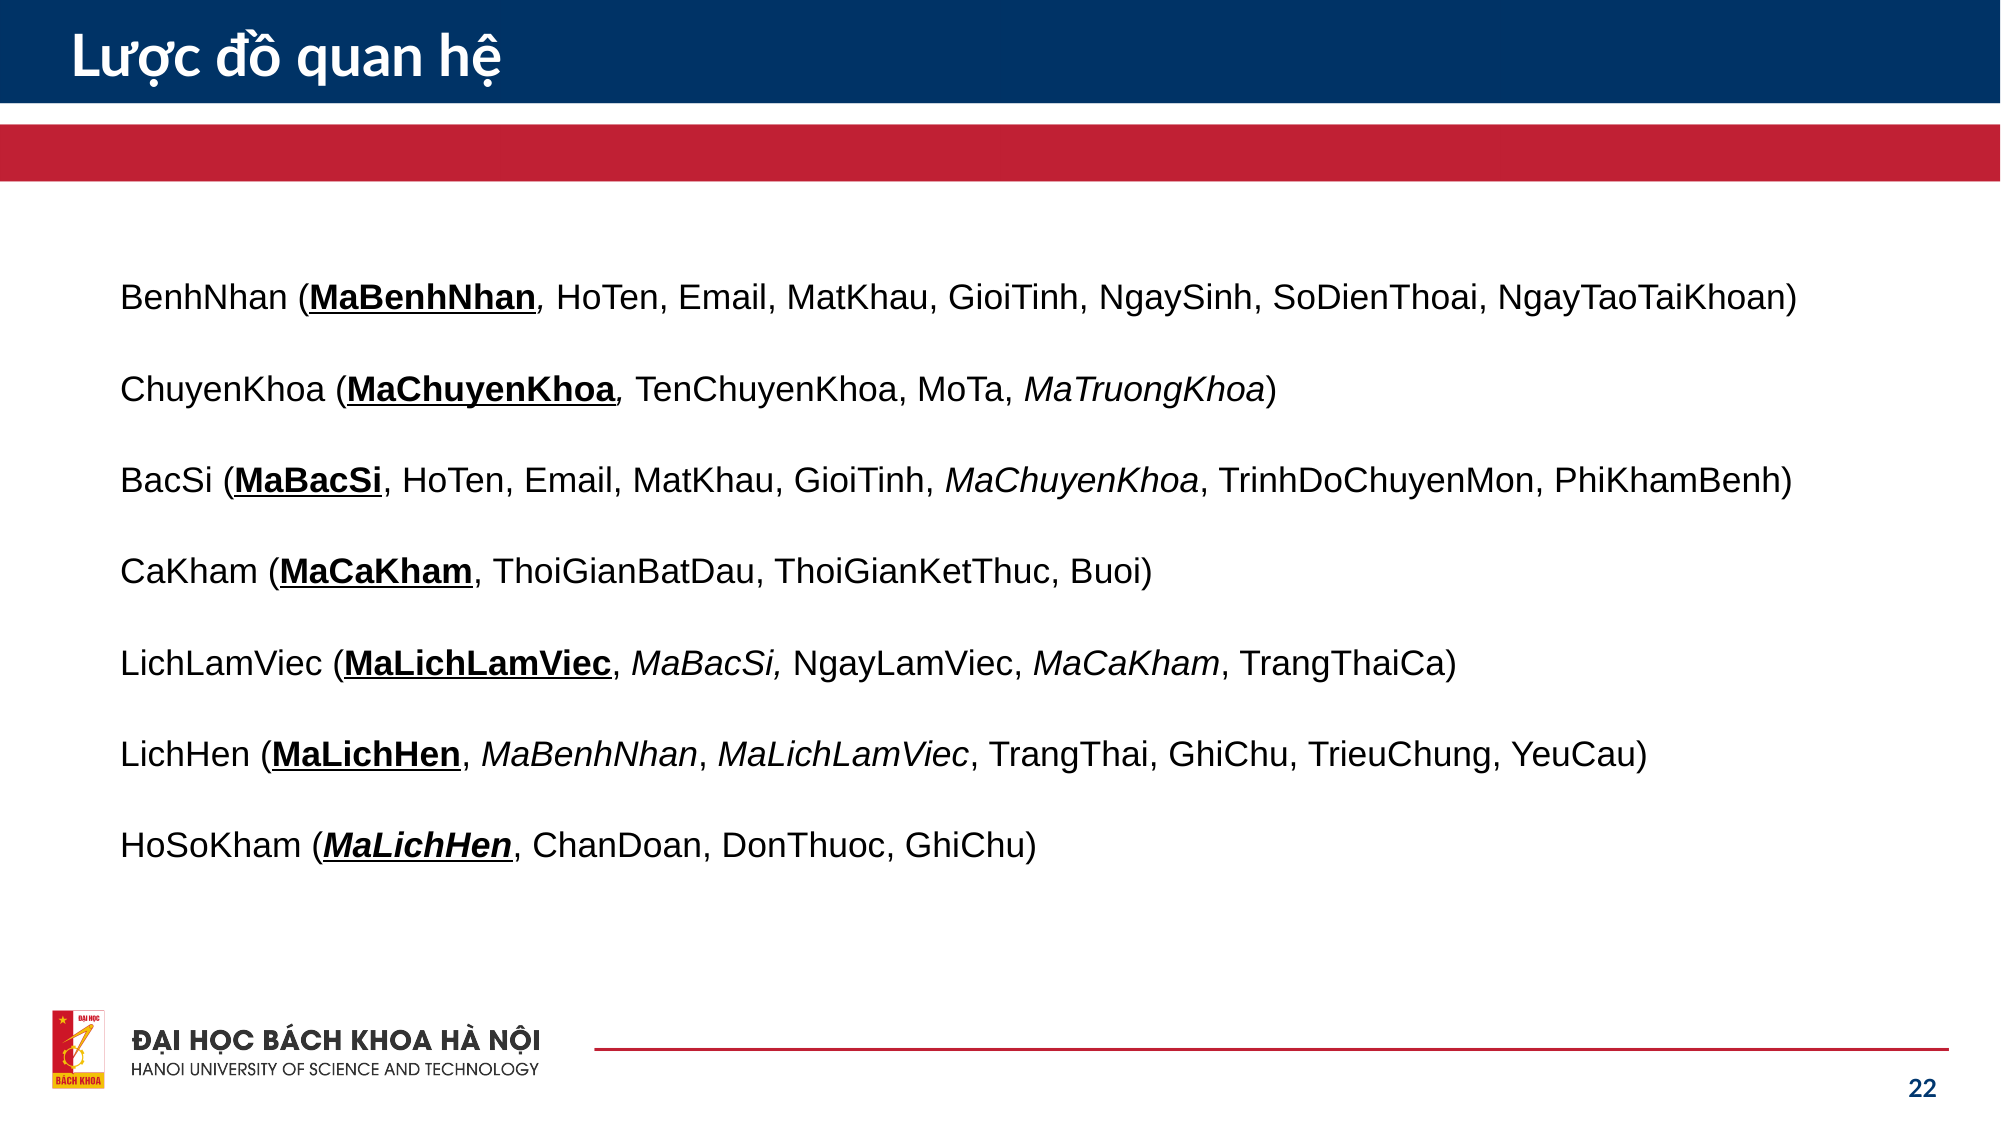

# Lược đồ quan hệ
BenhNhan (MaBenhNhan, HoTen, Email, MatKhau, GioiTinh, NgaySinh, SoDienThoai, NgayTaoTaiKhoan)
ChuyenKhoa (MaChuyenKhoa, TenChuyenKhoa, MoTa, MaTruongKhoa)
BacSi (MaBacSi, HoTen, Email, MatKhau, GioiTinh, MaChuyenKhoa, TrinhDoChuyenMon, PhiKhamBenh)
CaKham (MaCaKham, ThoiGianBatDau, ThoiGianKetThuc, Buoi)
LichLamViec (MaLichLamViec, MaBacSi, NgayLamViec, MaCaKham, TrangThaiCa)
LichHen (MaLichHen, MaBenhNhan, MaLichLamViec, TrangThai, GhiChu, TrieuChung, YeuCau)
HoSoKham (MaLichHen, ChanDoan, DonThuoc, GhiChu)
22